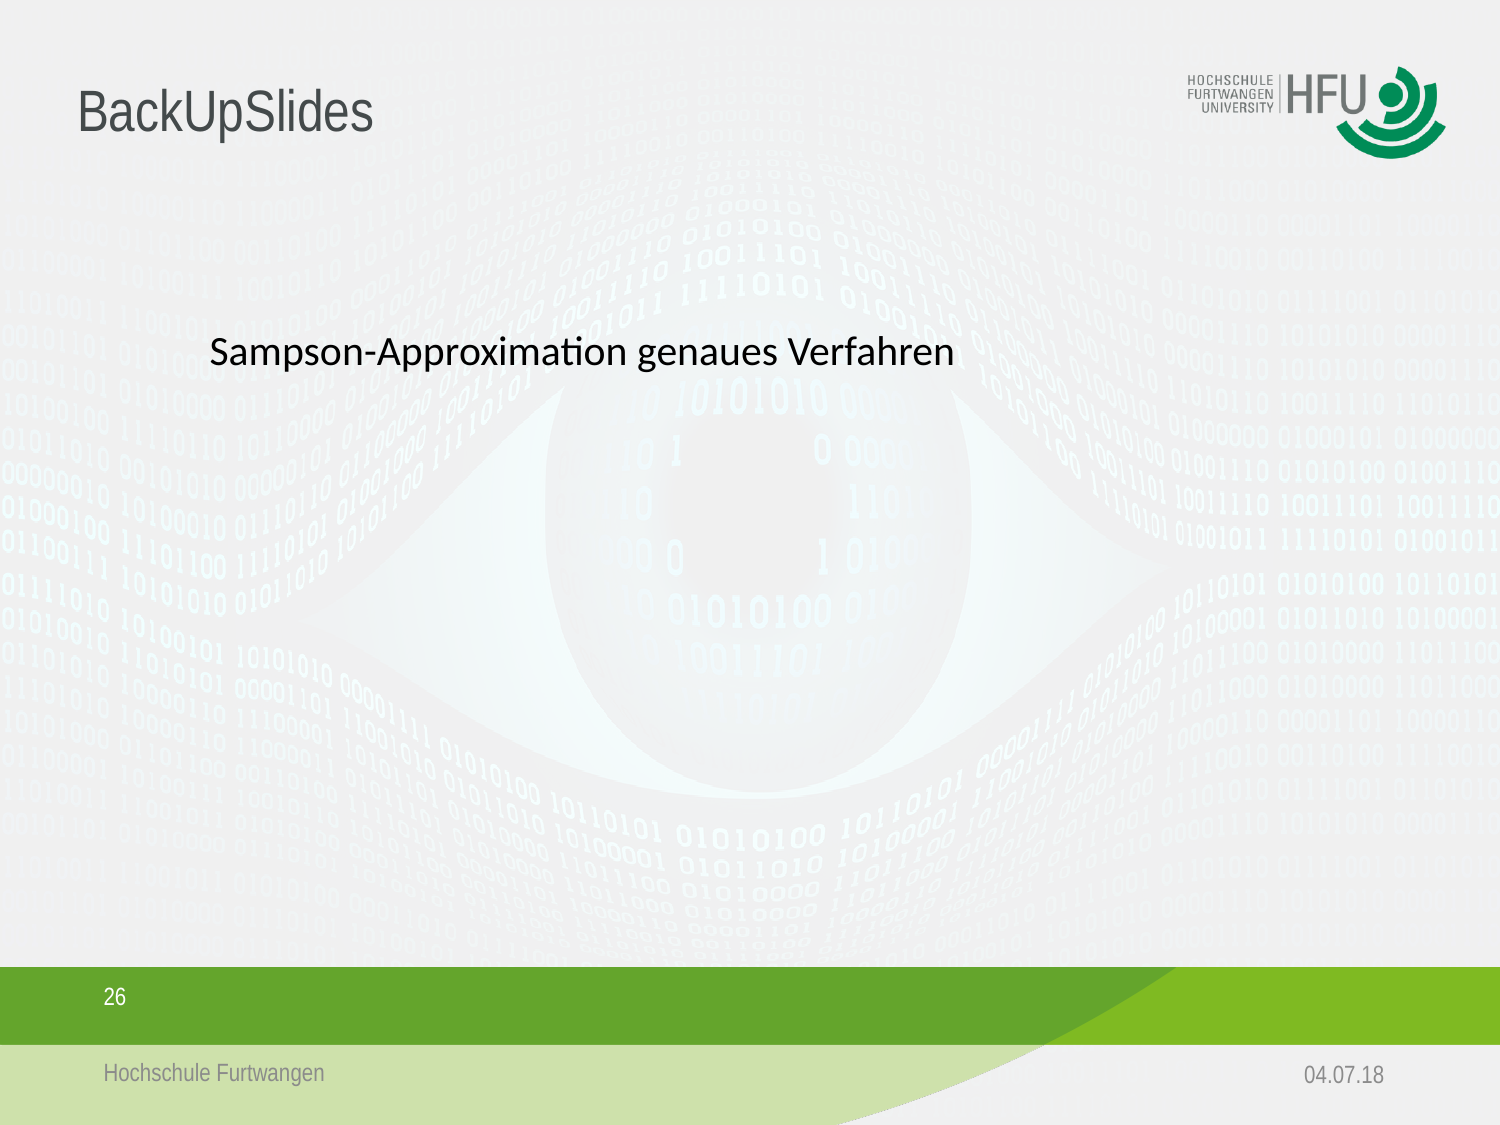

# BackUpSlides
Sampson-Approximation genaues Verfahren
26
Hochschule Furtwangen
04.07.18